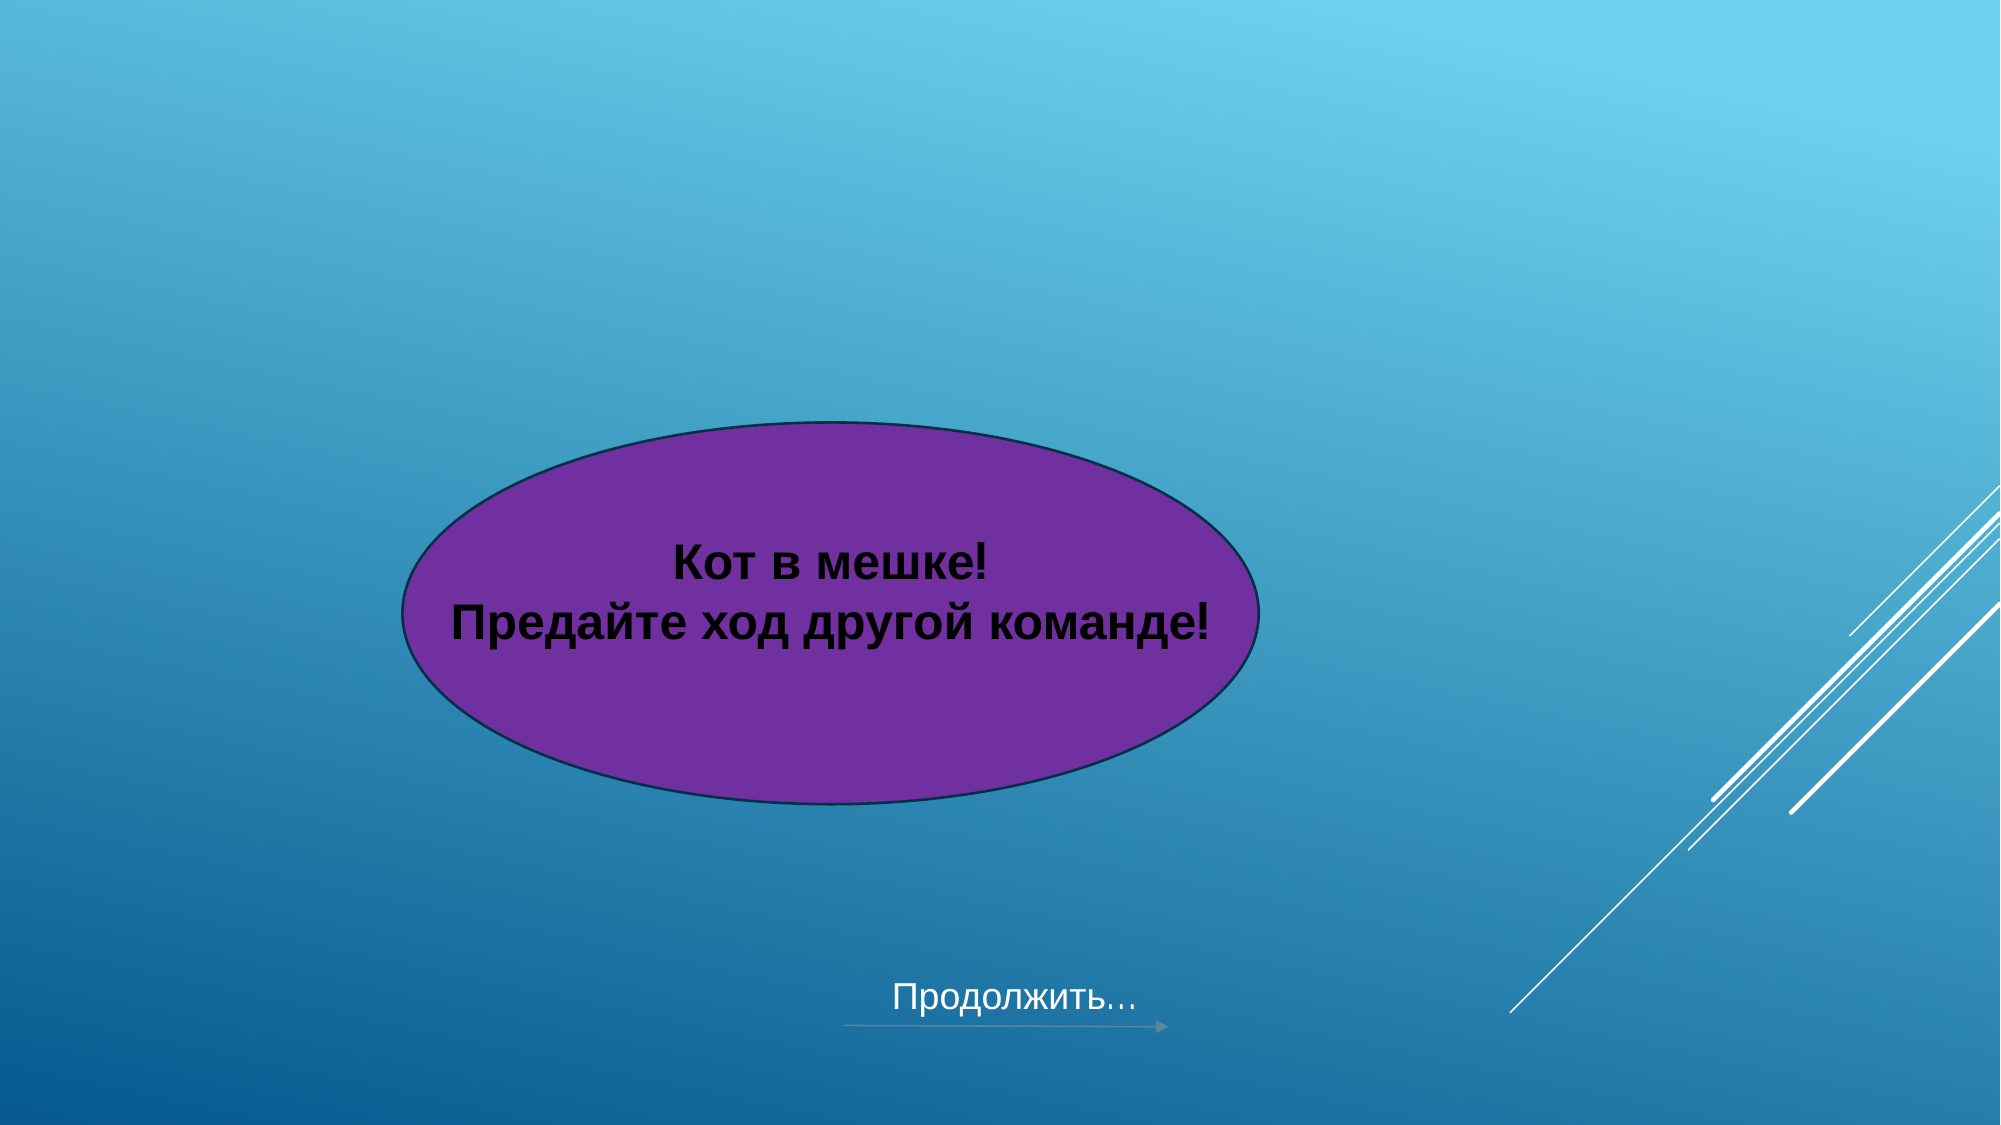

Кот в мешке!
Предайте ход другой команде!
Продолжить…